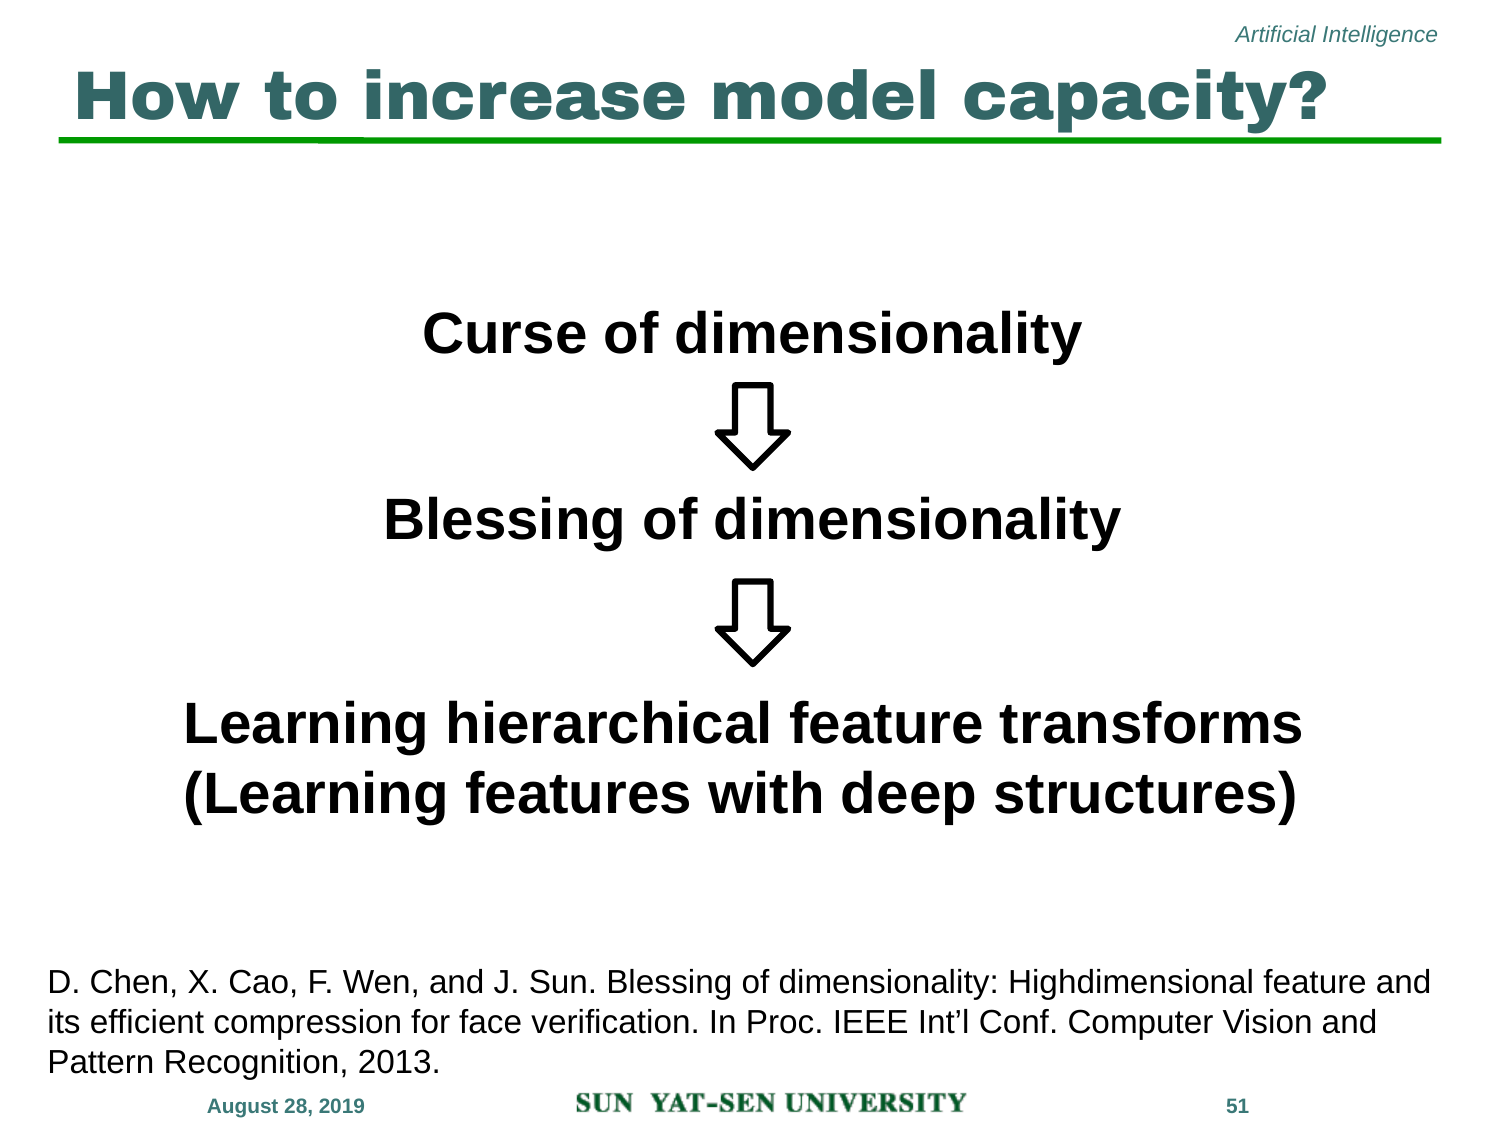

# How to increase model capacity?
Curse of dimensionality

Blessing of dimensionality

Learning hierarchical feature transforms
(Learning features with deep structures)
D. Chen, X. Cao, F. Wen, and J. Sun. Blessing of dimensionality: Highdimensional feature and its efficient compression for face verification. In Proc. IEEE Int’l Conf. Computer Vision and Pattern Recognition, 2013.